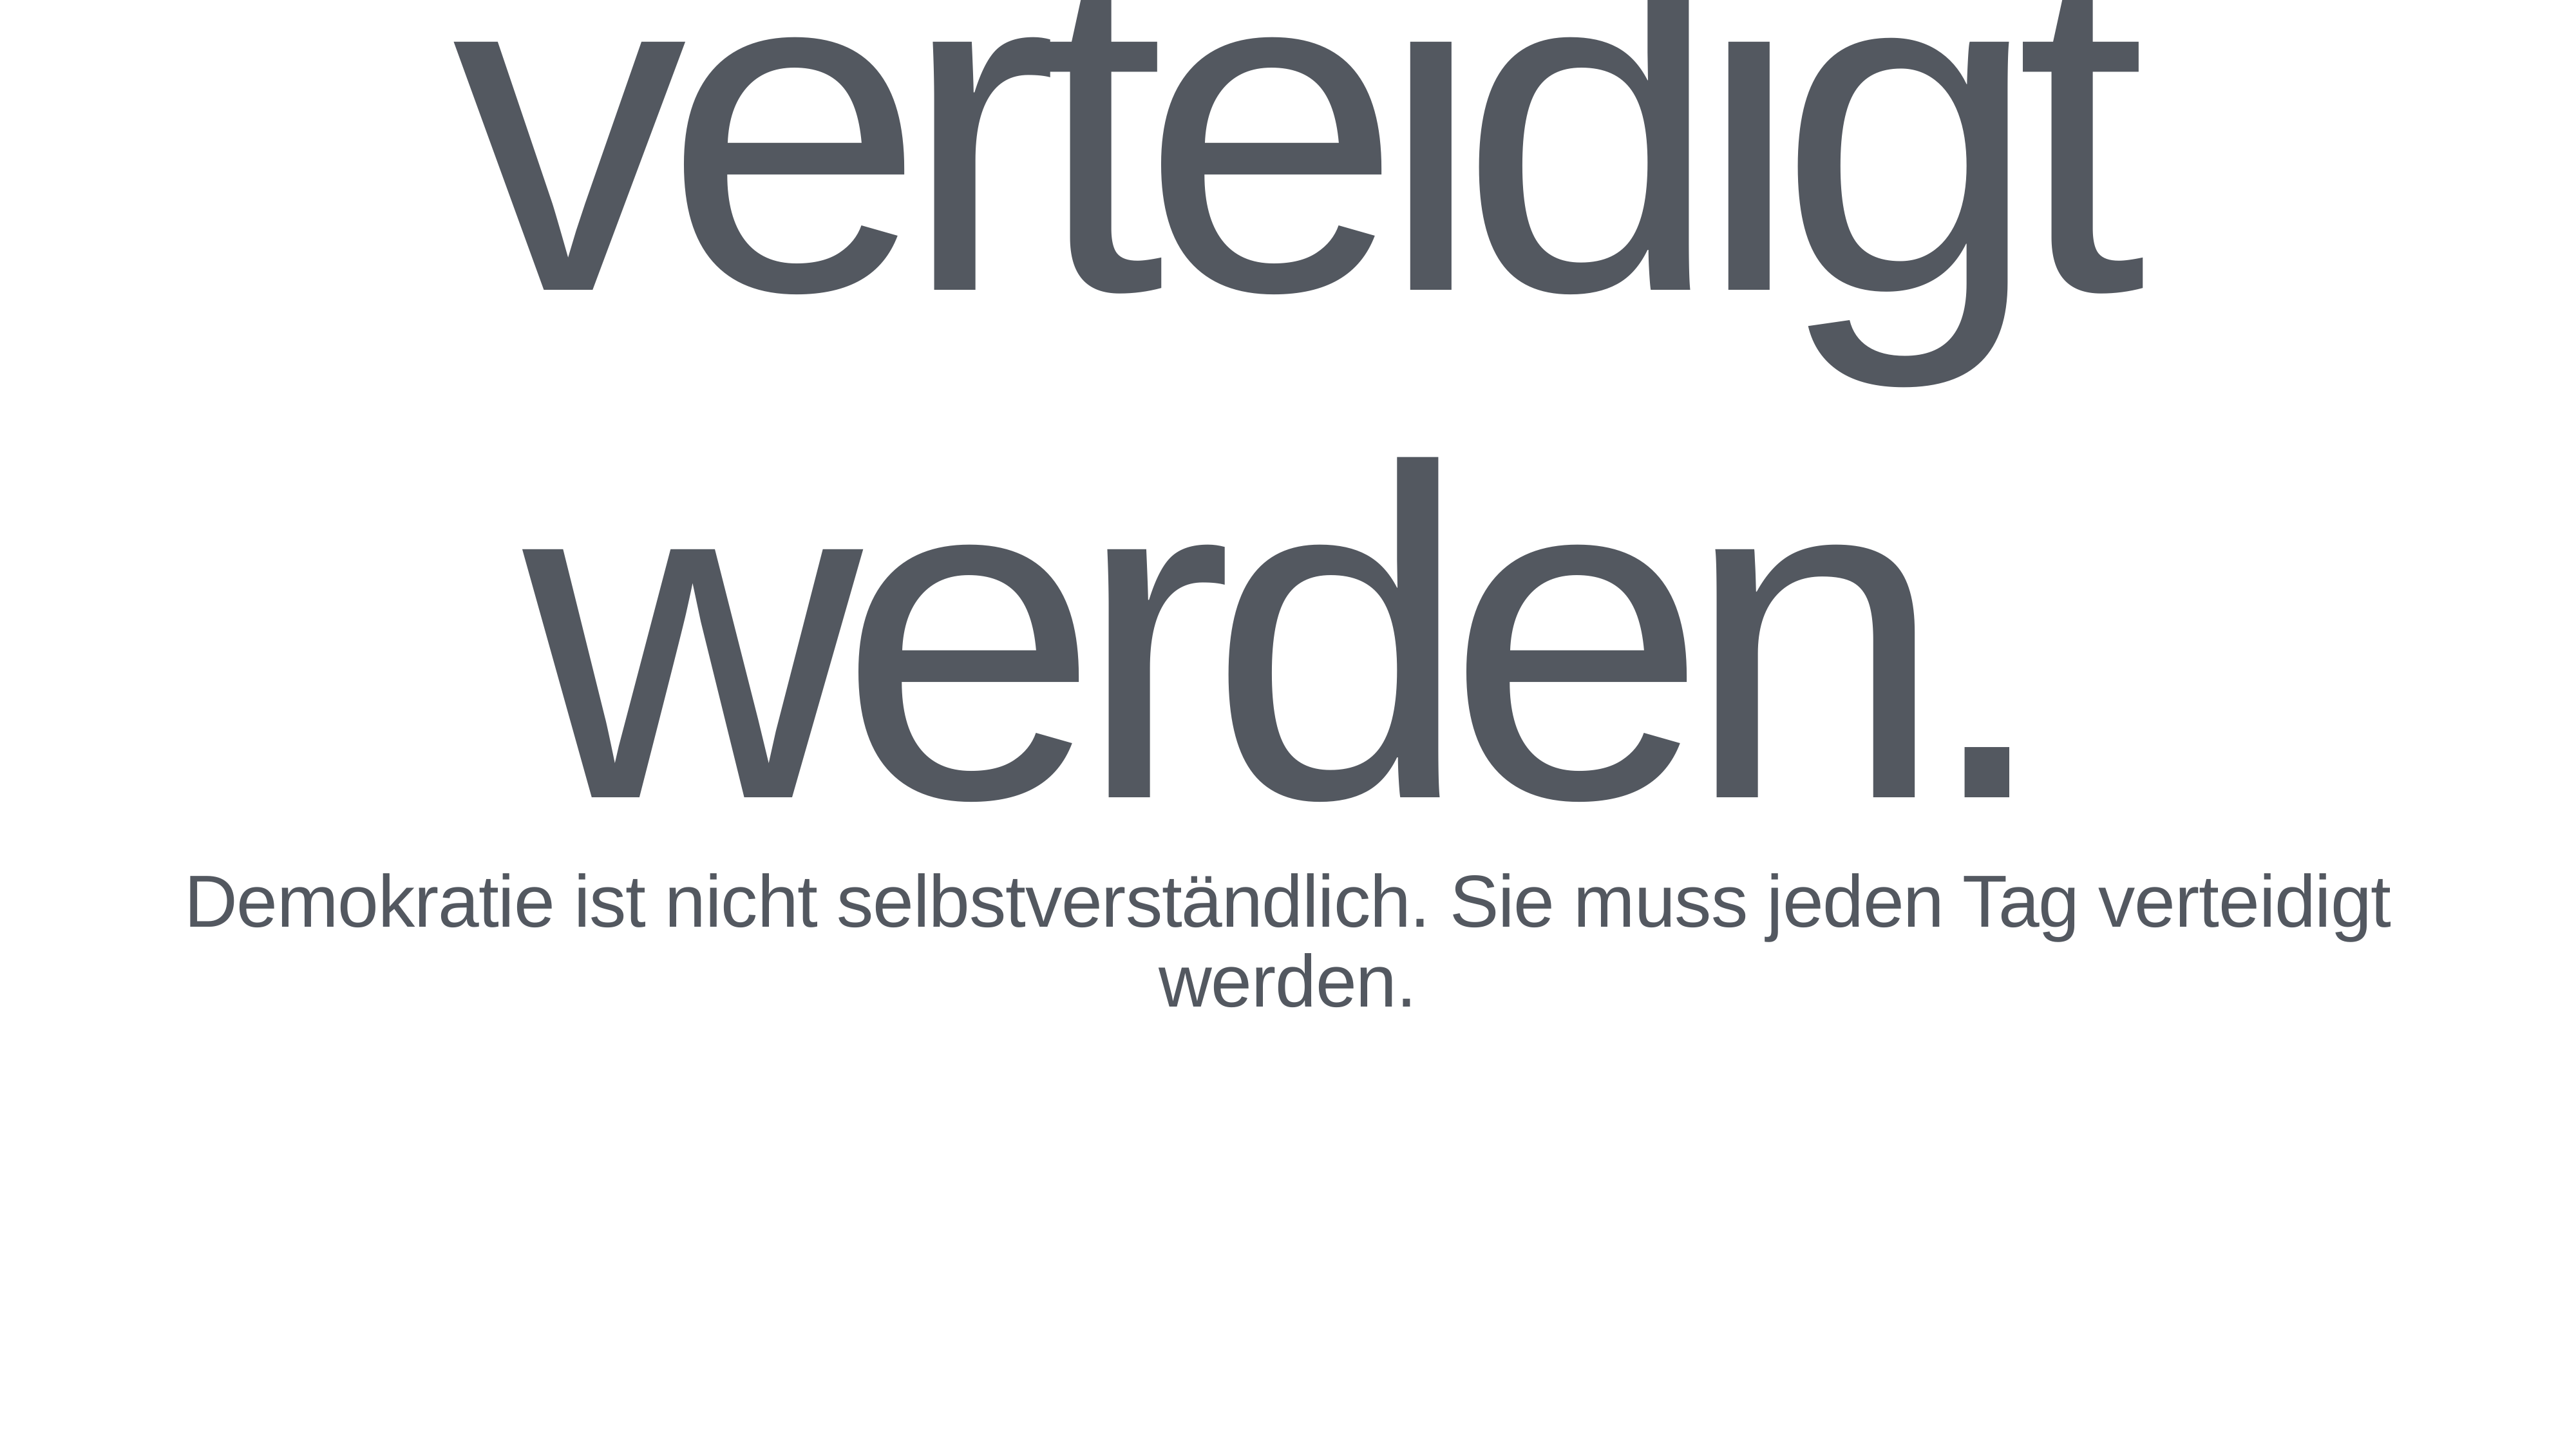

Demokratie ist nicht selbstverständlich. Sie muss jeden Tag verteidigt werden.
Demokratie ist nicht selbstverständlich. Sie muss jeden Tag verteidigt werden.